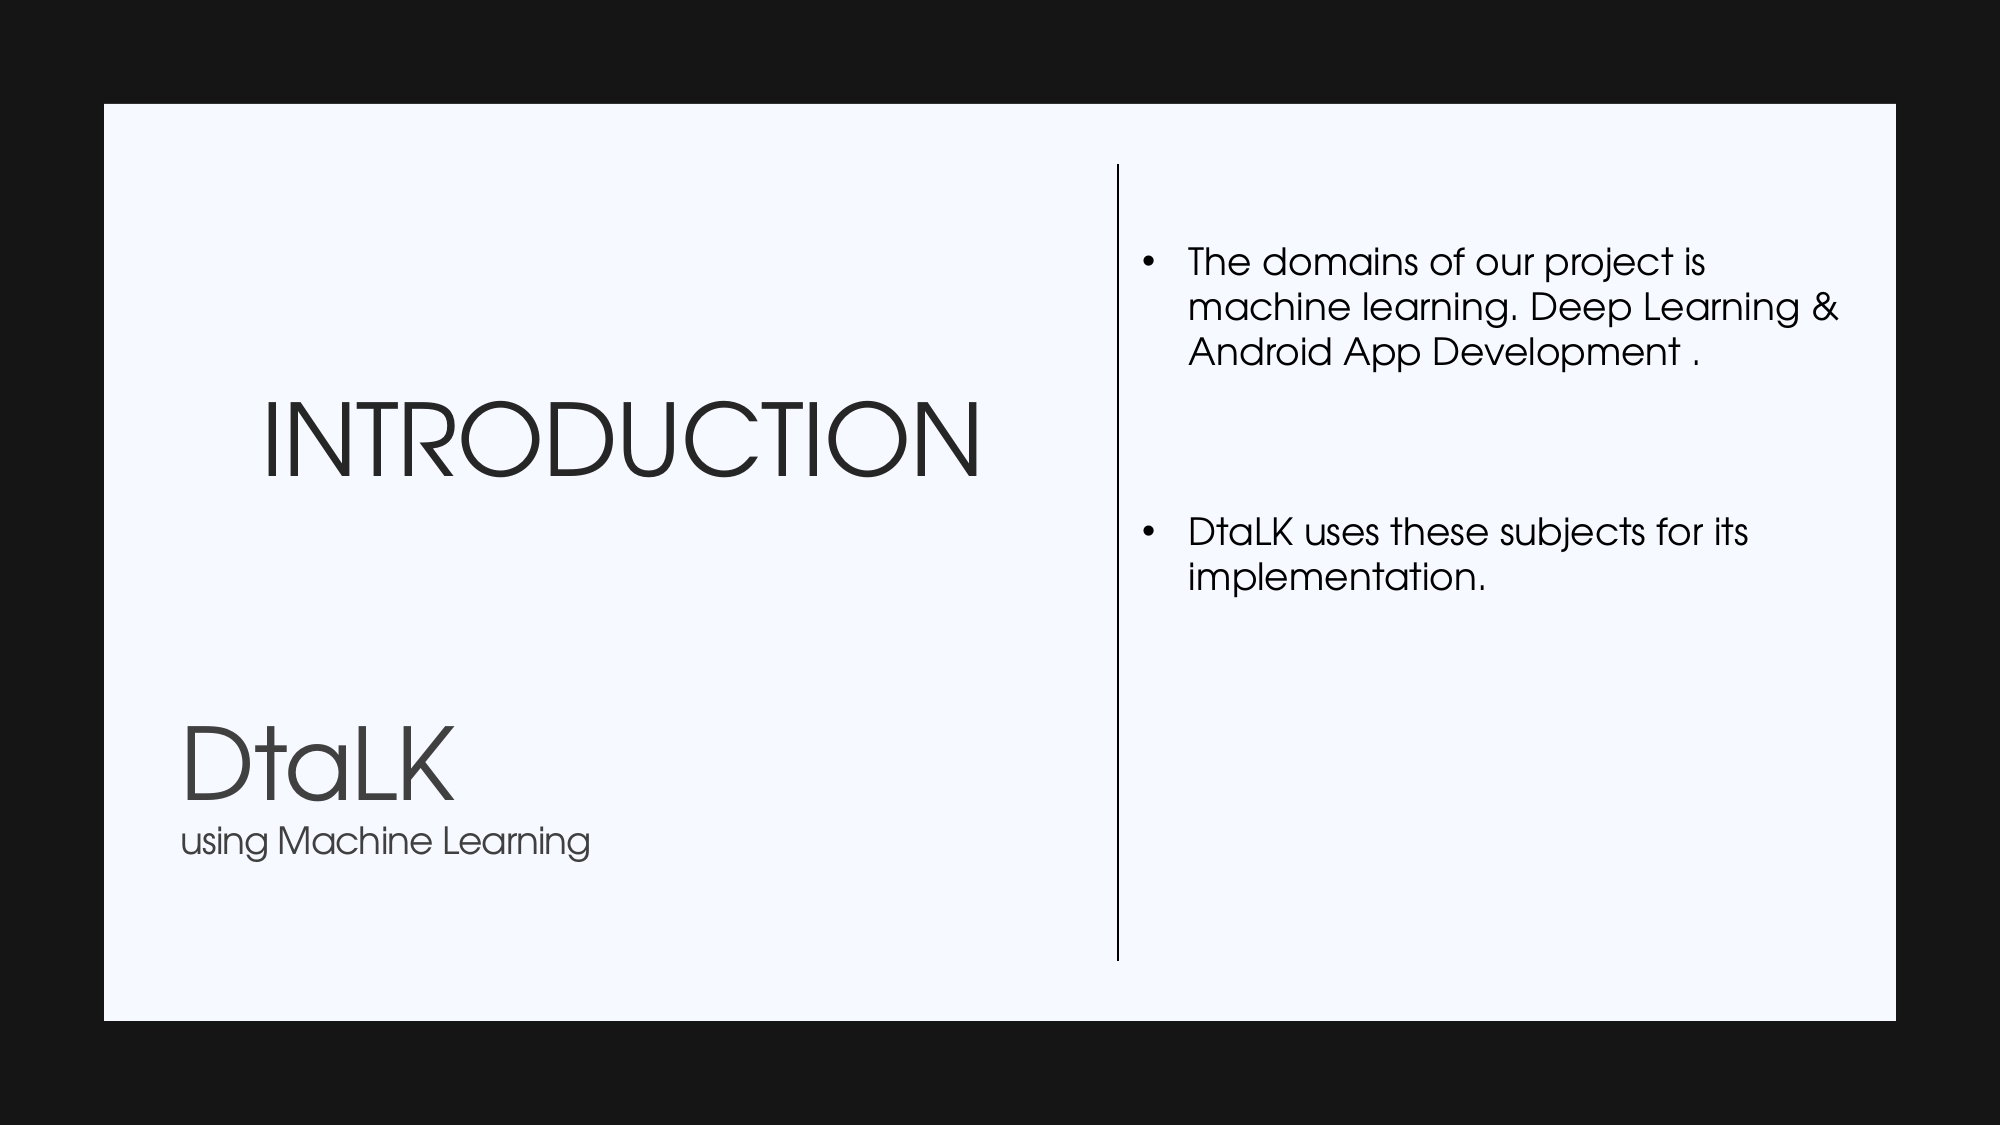

The domains of our project is machine learning. Deep Learning & Android App Development .​

DtaLK uses these subjects for its implementation.​
​

# Introduction DtaLK using Machine Learning